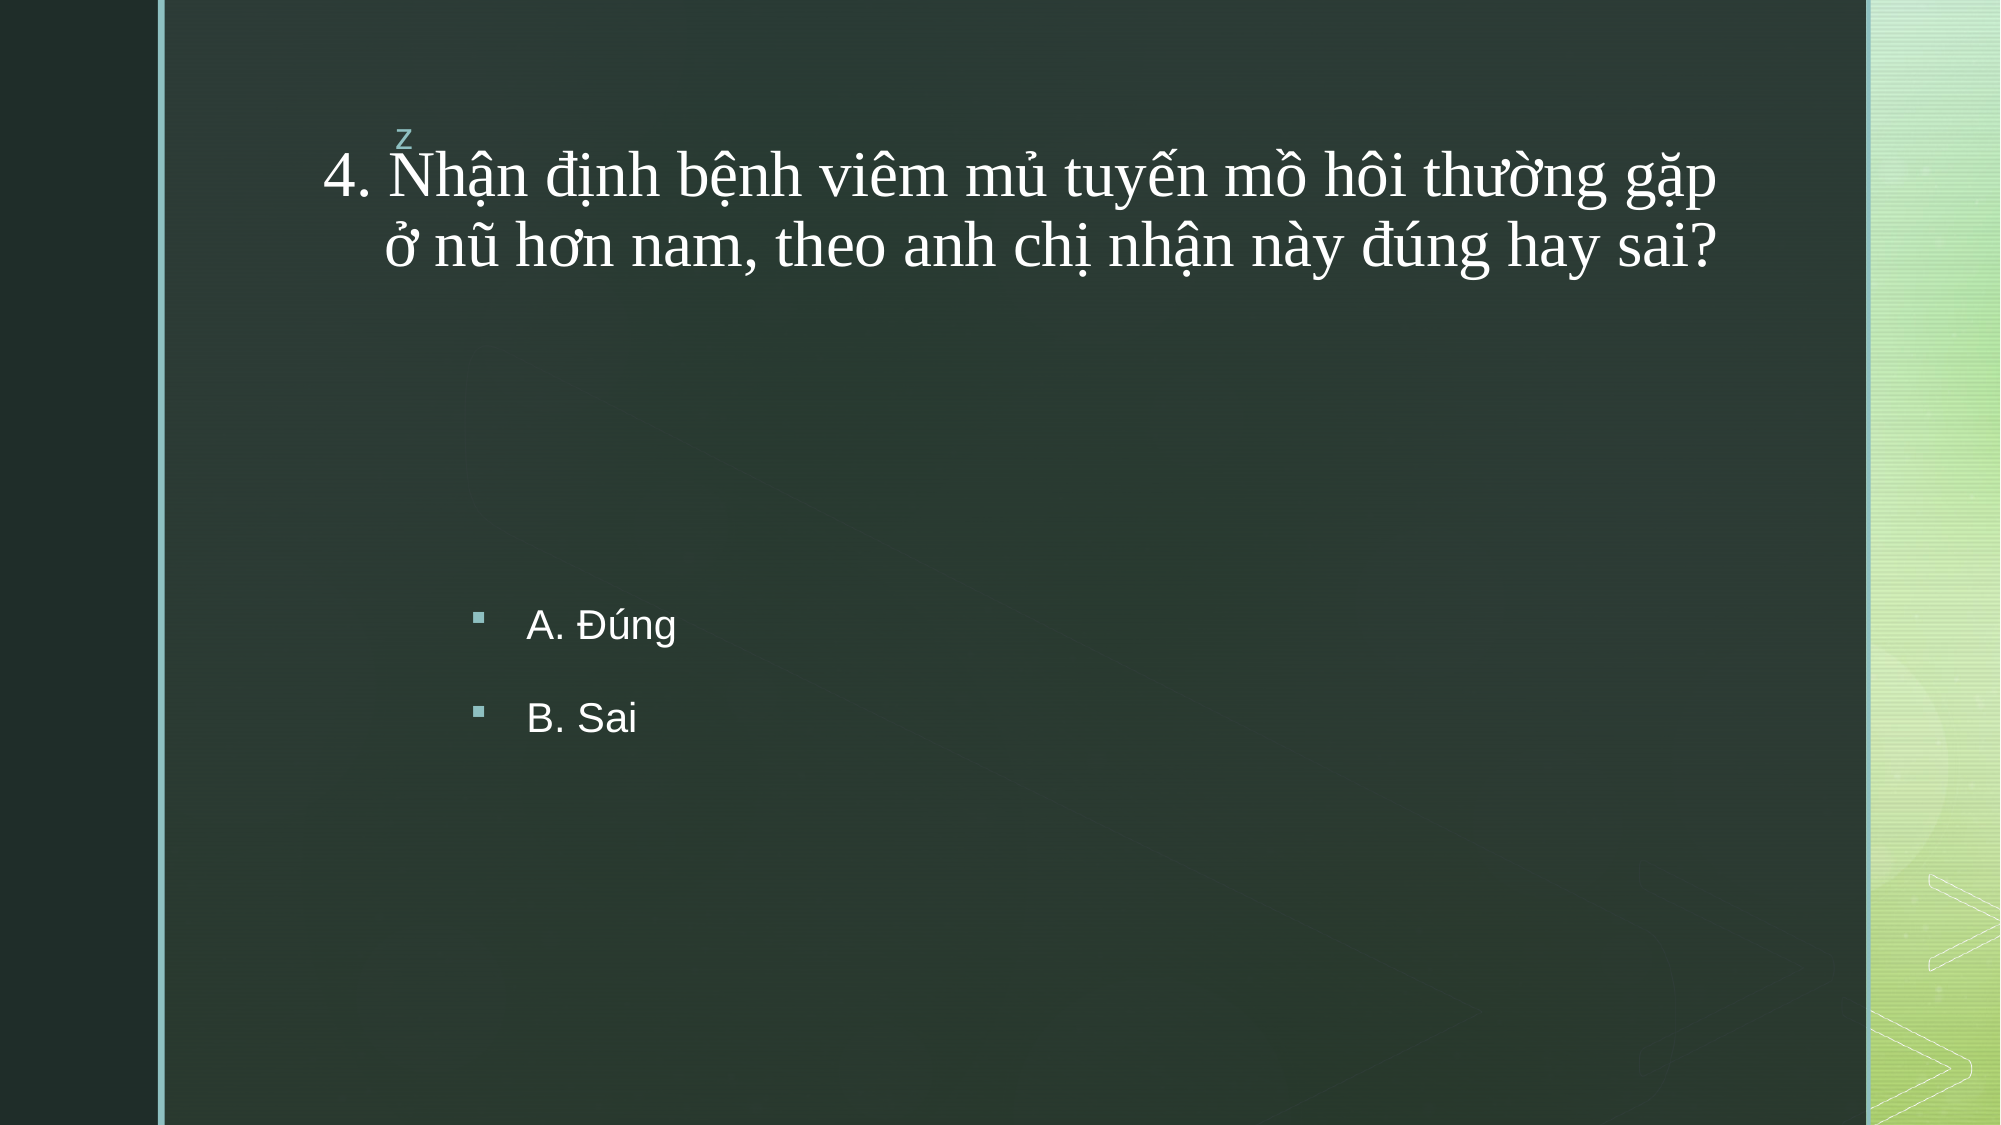

# 4. Nhận định bệnh viêm mủ tuyến mồ hôi thường gặp ở nũ hơn nam, theo anh chị nhận này đúng hay sai?
A. Đúng
B. Sai